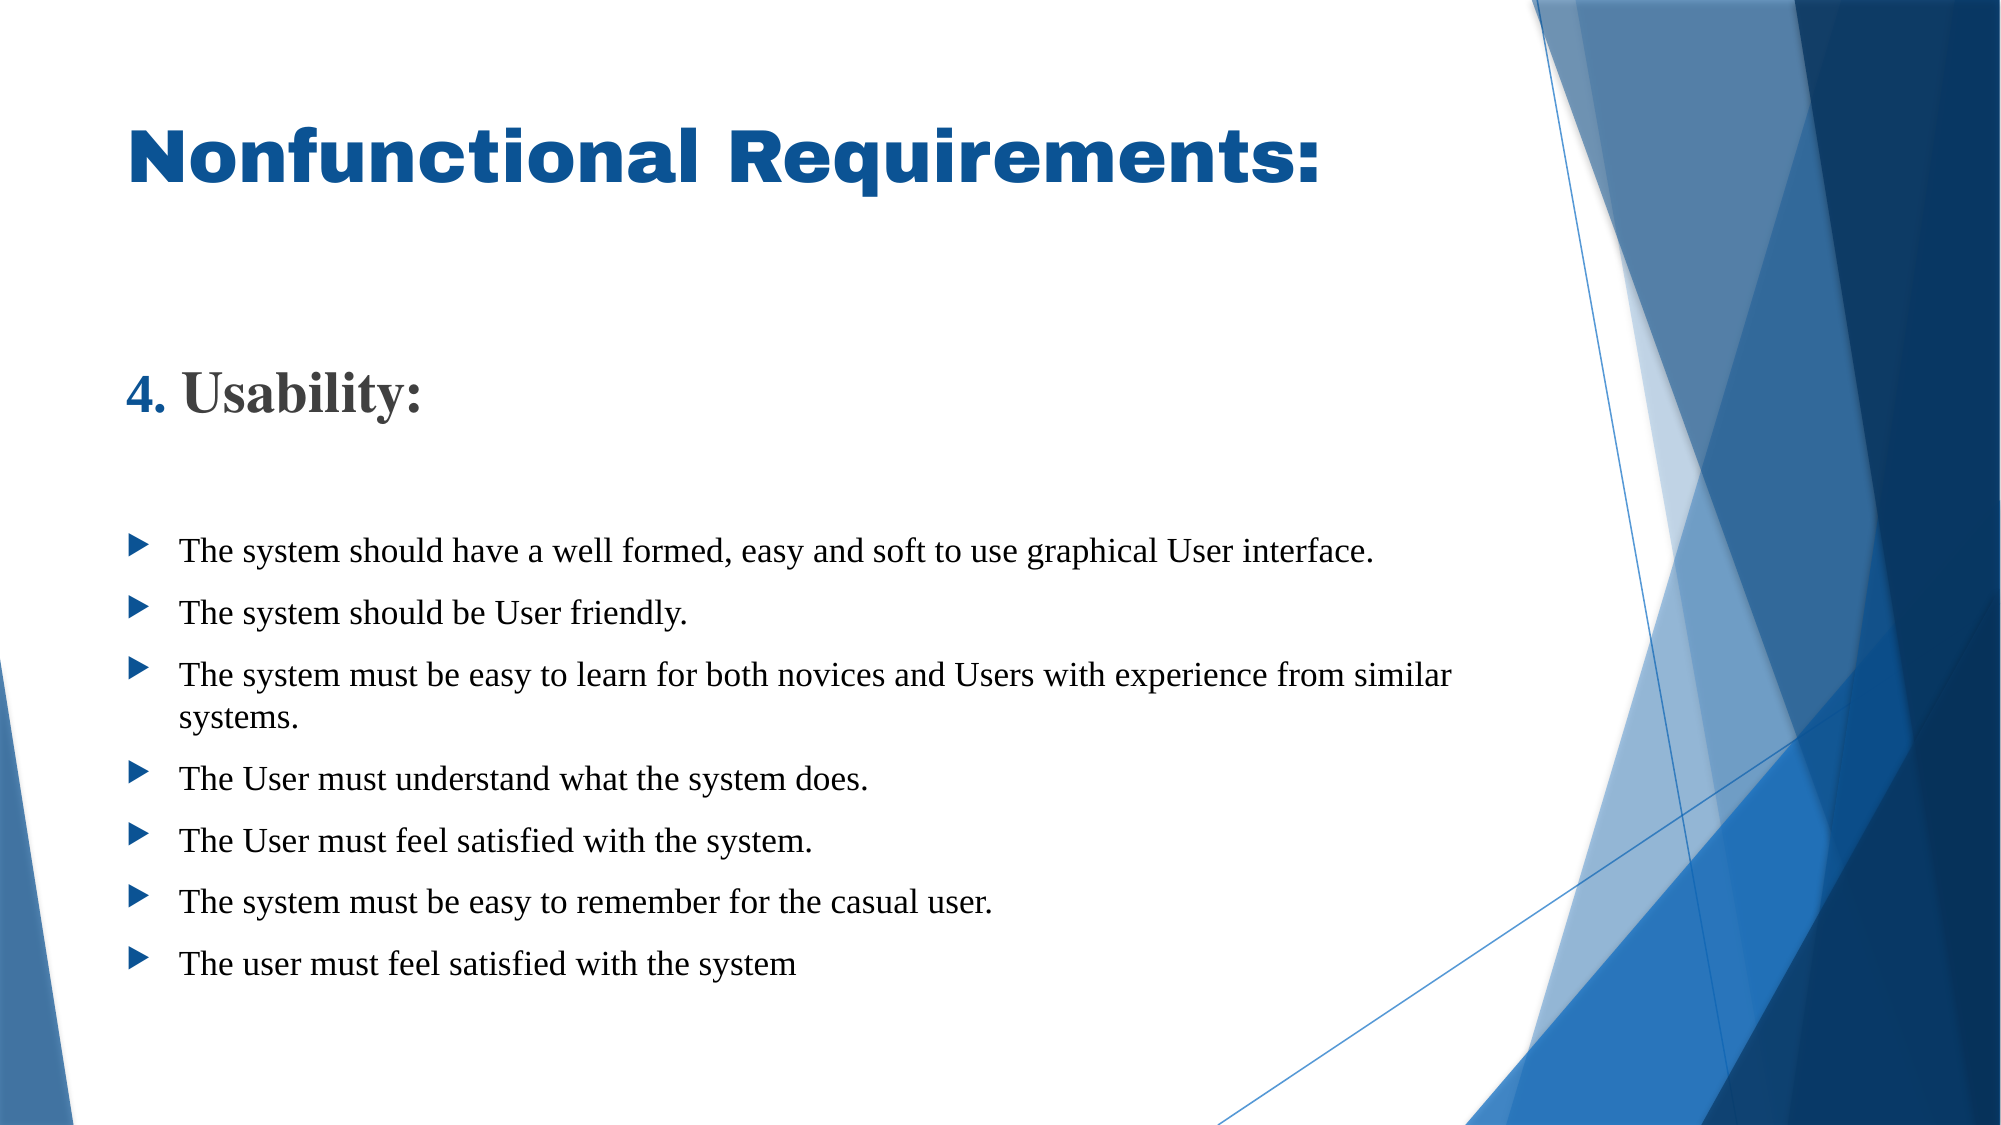

# Nonfunctional Requirements:
4. Usability:

The system should have a well formed, easy and soft to use graphical User interface.
The system should be User friendly.
The system must be easy to learn for both novices and Users with experience from similar systems.
The User must understand what the system does.
The User must feel satisfied with the system.
The system must be easy to remember for the casual user.
The user must feel satisfied with the system